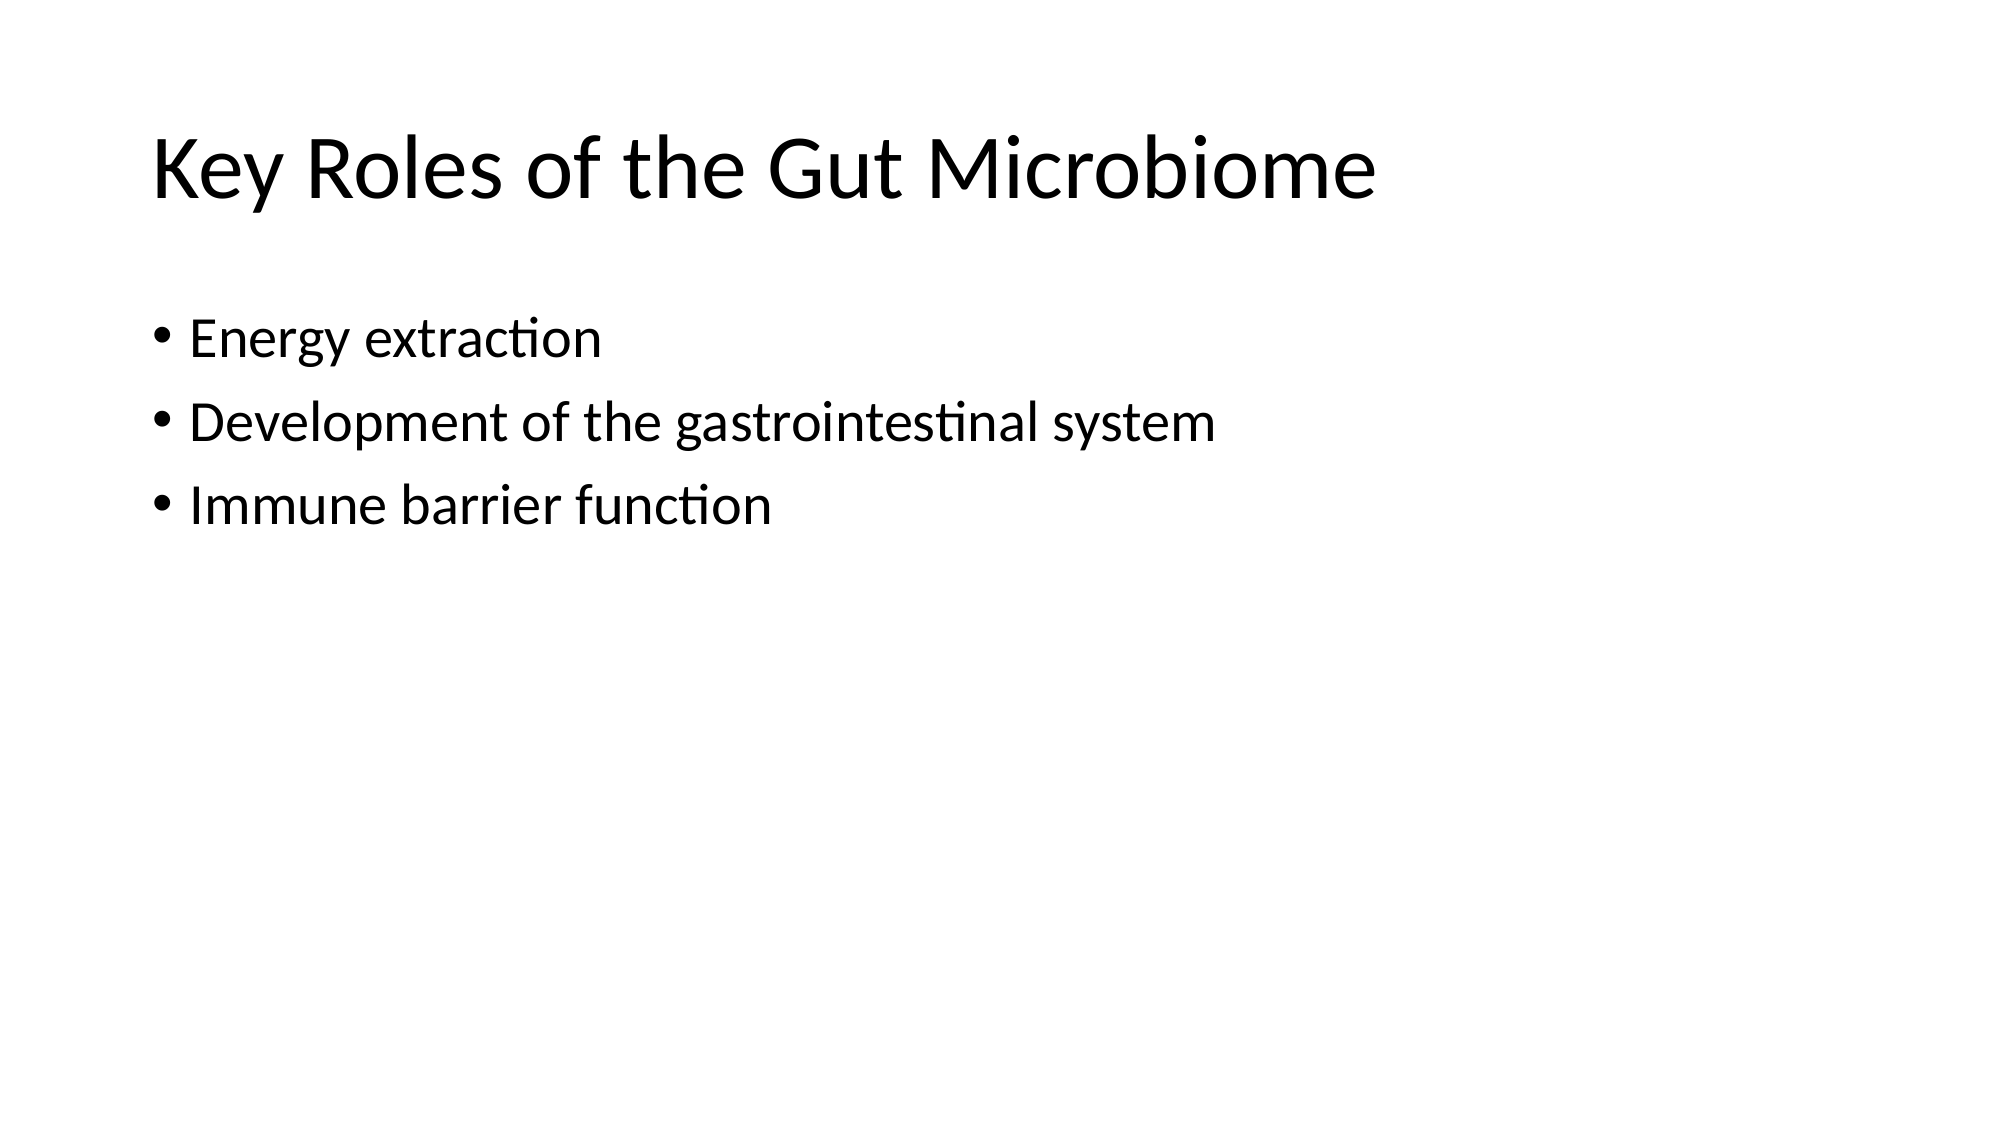

# Key Roles of the Gut Microbiome
Energy extraction
Development of the gastrointestinal system
Immune barrier function